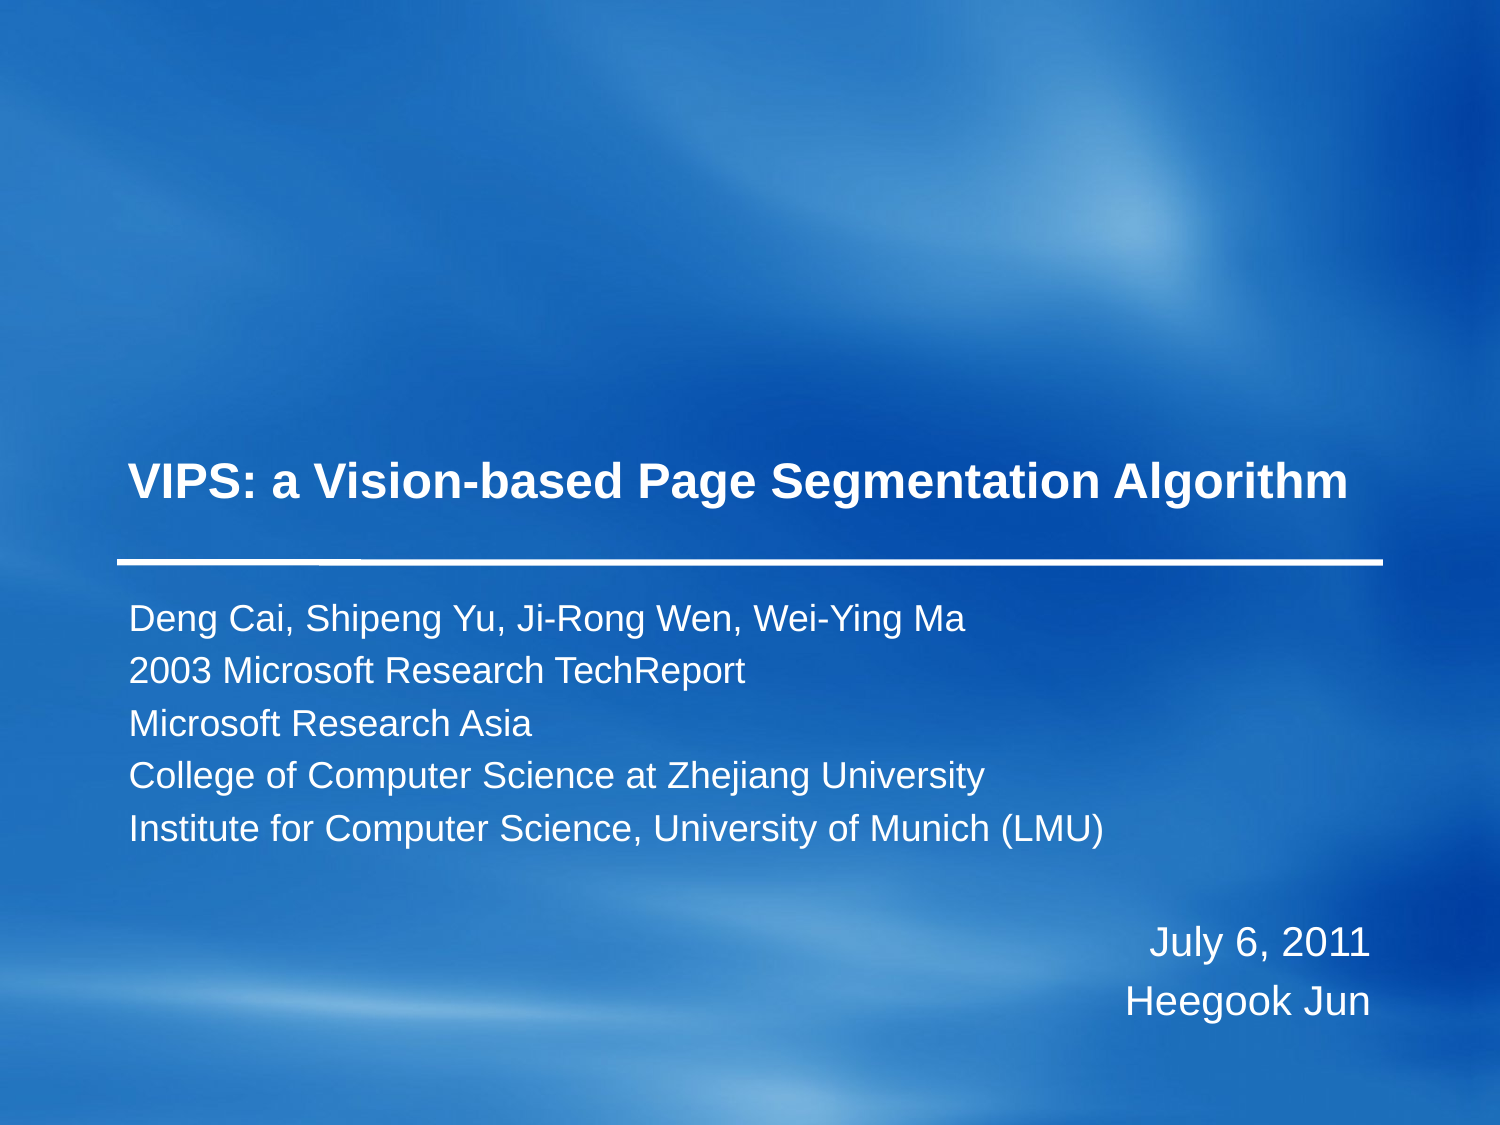

# VIPS: a Vision-based Page Segmentation Algorithm
Deng Cai, Shipeng Yu, Ji-Rong Wen, Wei-Ying Ma
2003 Microsoft Research TechReport
Microsoft Research Asia
College of Computer Science at Zhejiang University
Institute for Computer Science, University of Munich (LMU)

July 6, 2011
Heegook Jun